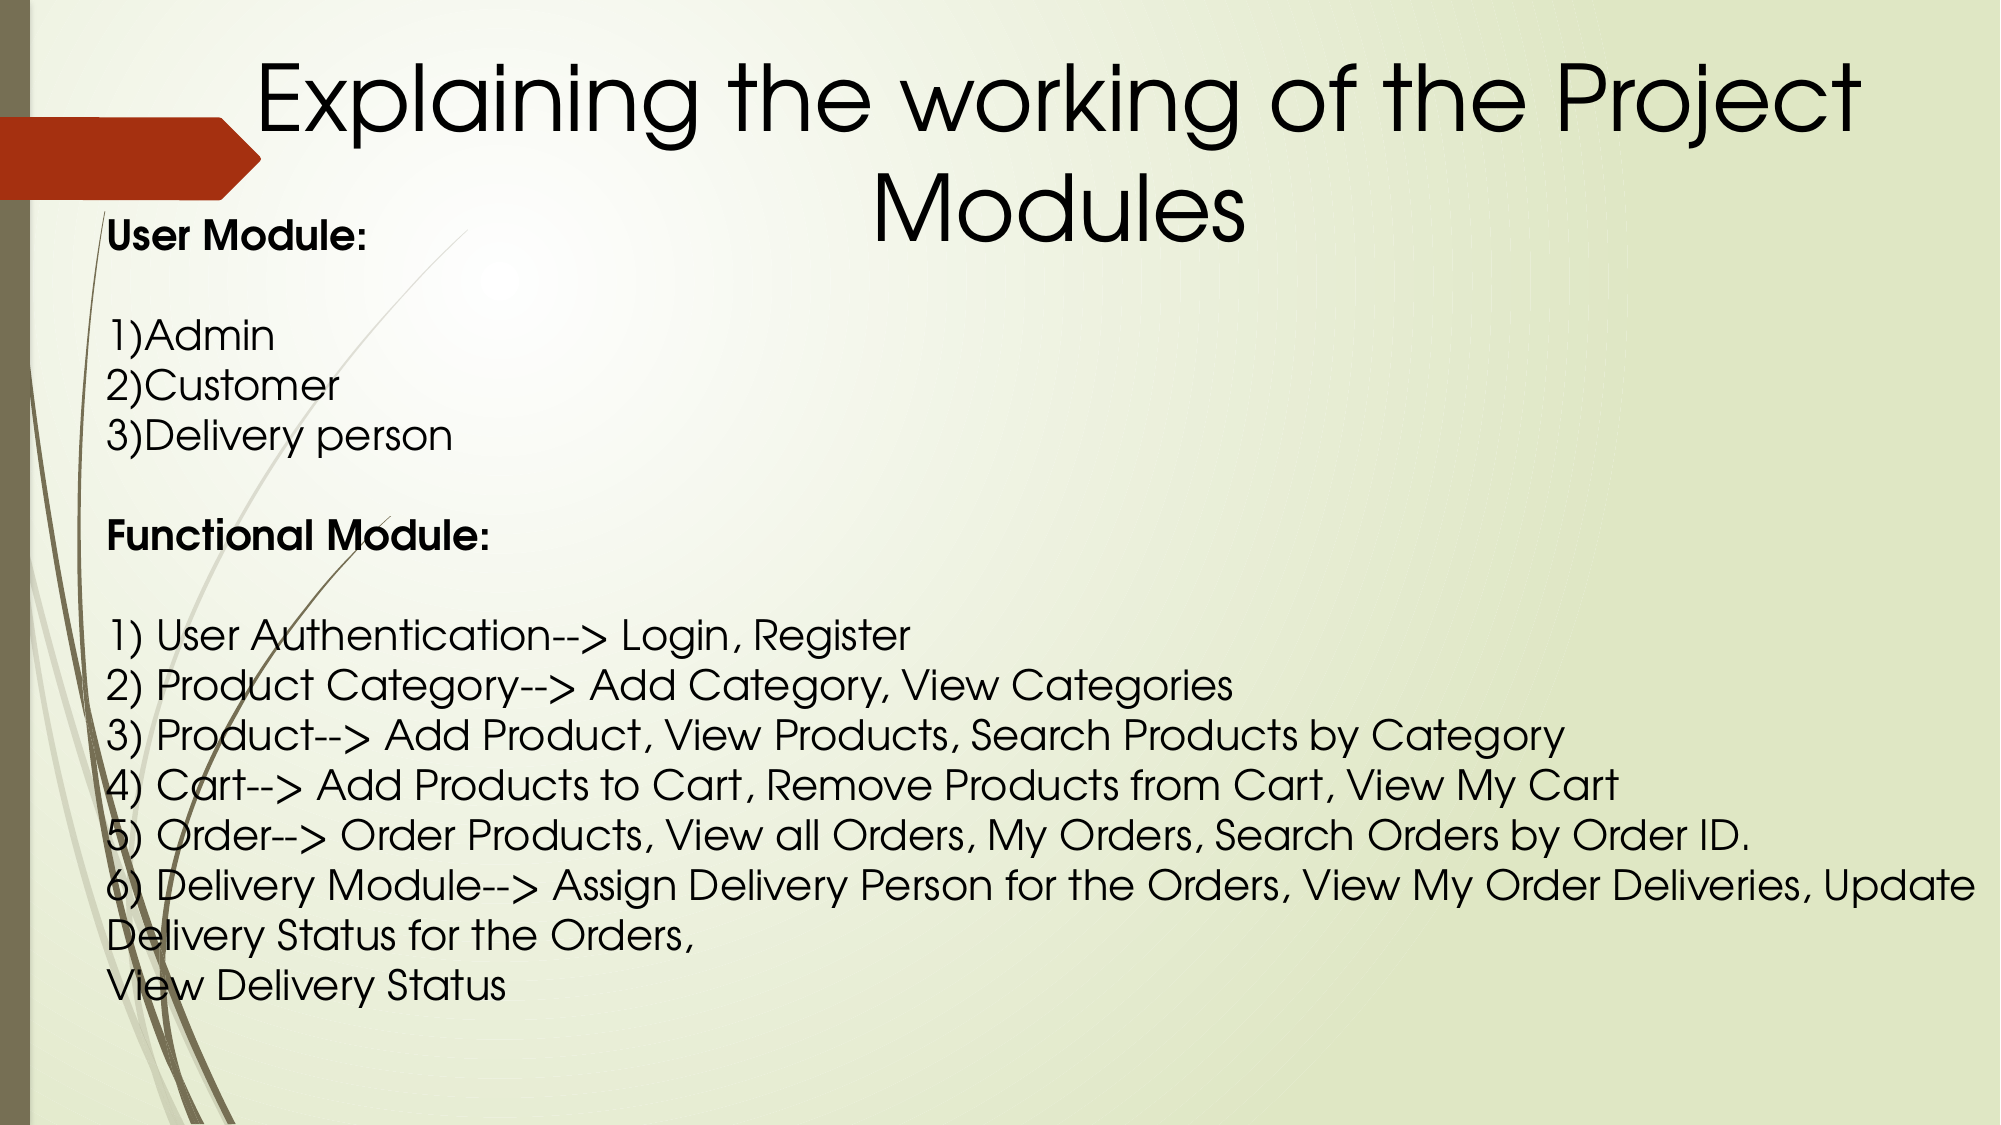

Explaining the working of the Project Modules
User Module:

1)Admin
2)Customer
3)Delivery person

Functional Module:

1) User Authentication--> Login, Register
2) Product Category--> Add Category, View Categories
3) Product--> Add Product, View Products, Search Products by Category
4) Cart--> Add Products to Cart, Remove Products from Cart, View My Cart
5) Order--> Order Products, View all Orders, My Orders, Search Orders by Order ID.
6) Delivery Module--> Assign Delivery Person for the Orders, View My Order Deliveries, Update Delivery Status for the Orders,
View Delivery Status